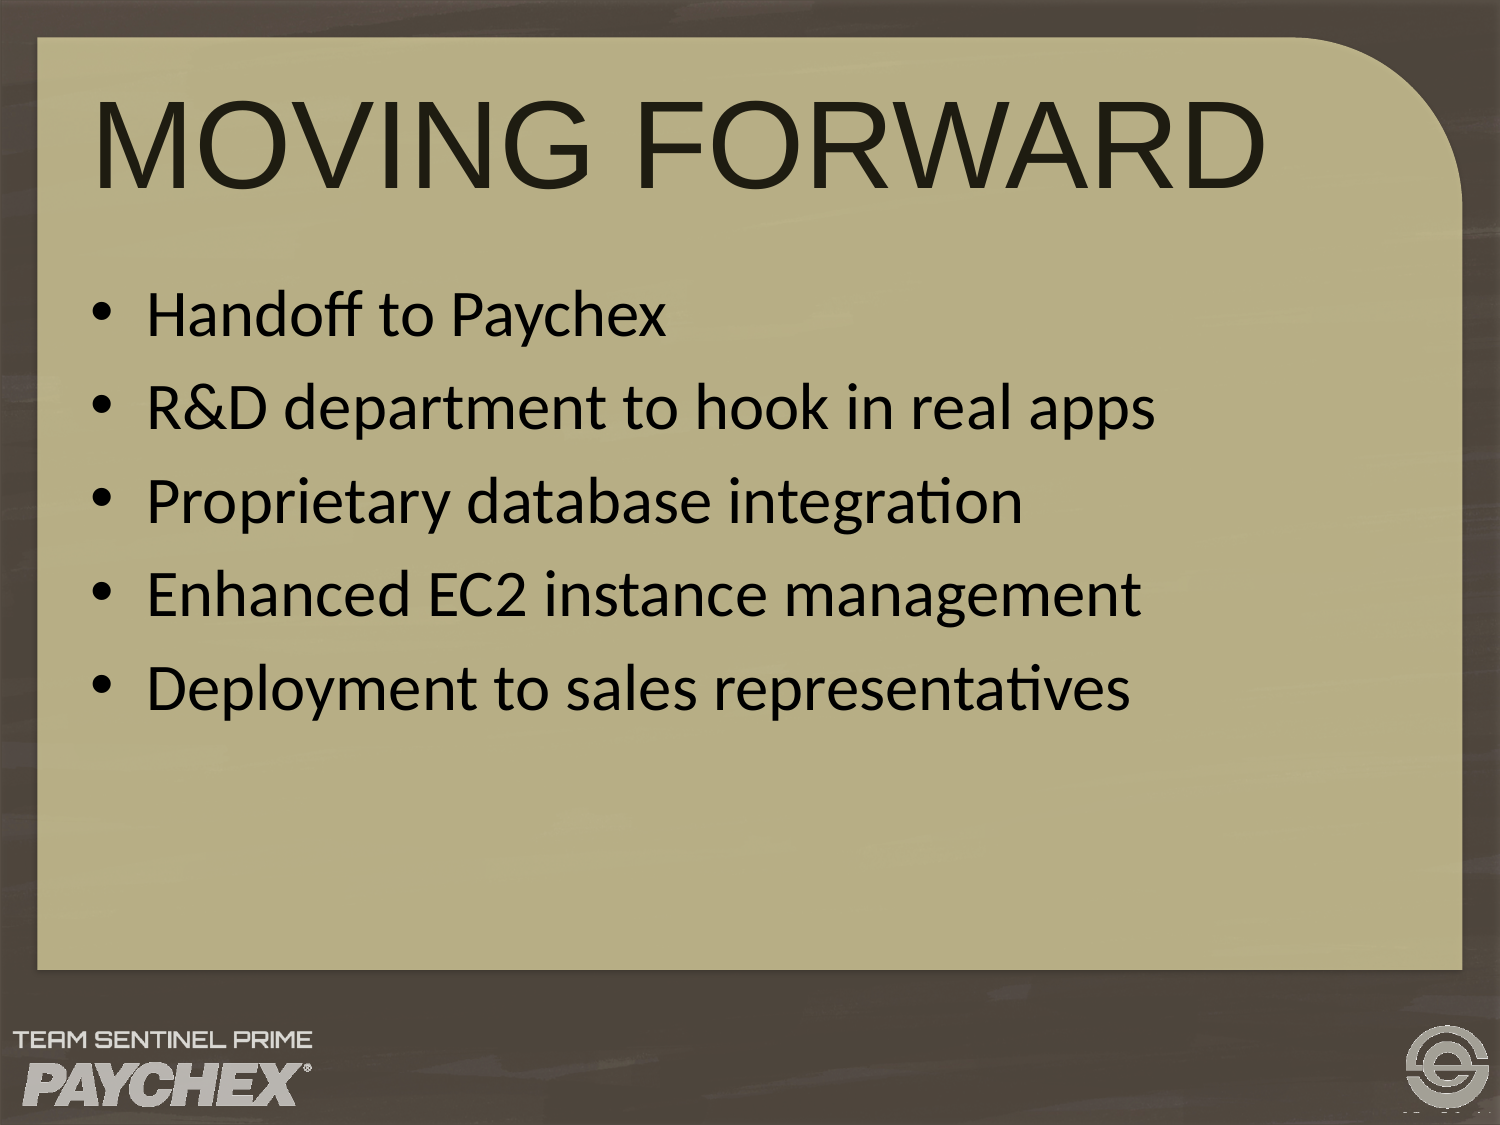

# MOVING FORWARD
Handoff to Paychex
R&D department to hook in real apps
Proprietary database integration
Enhanced EC2 instance management
Deployment to sales representatives